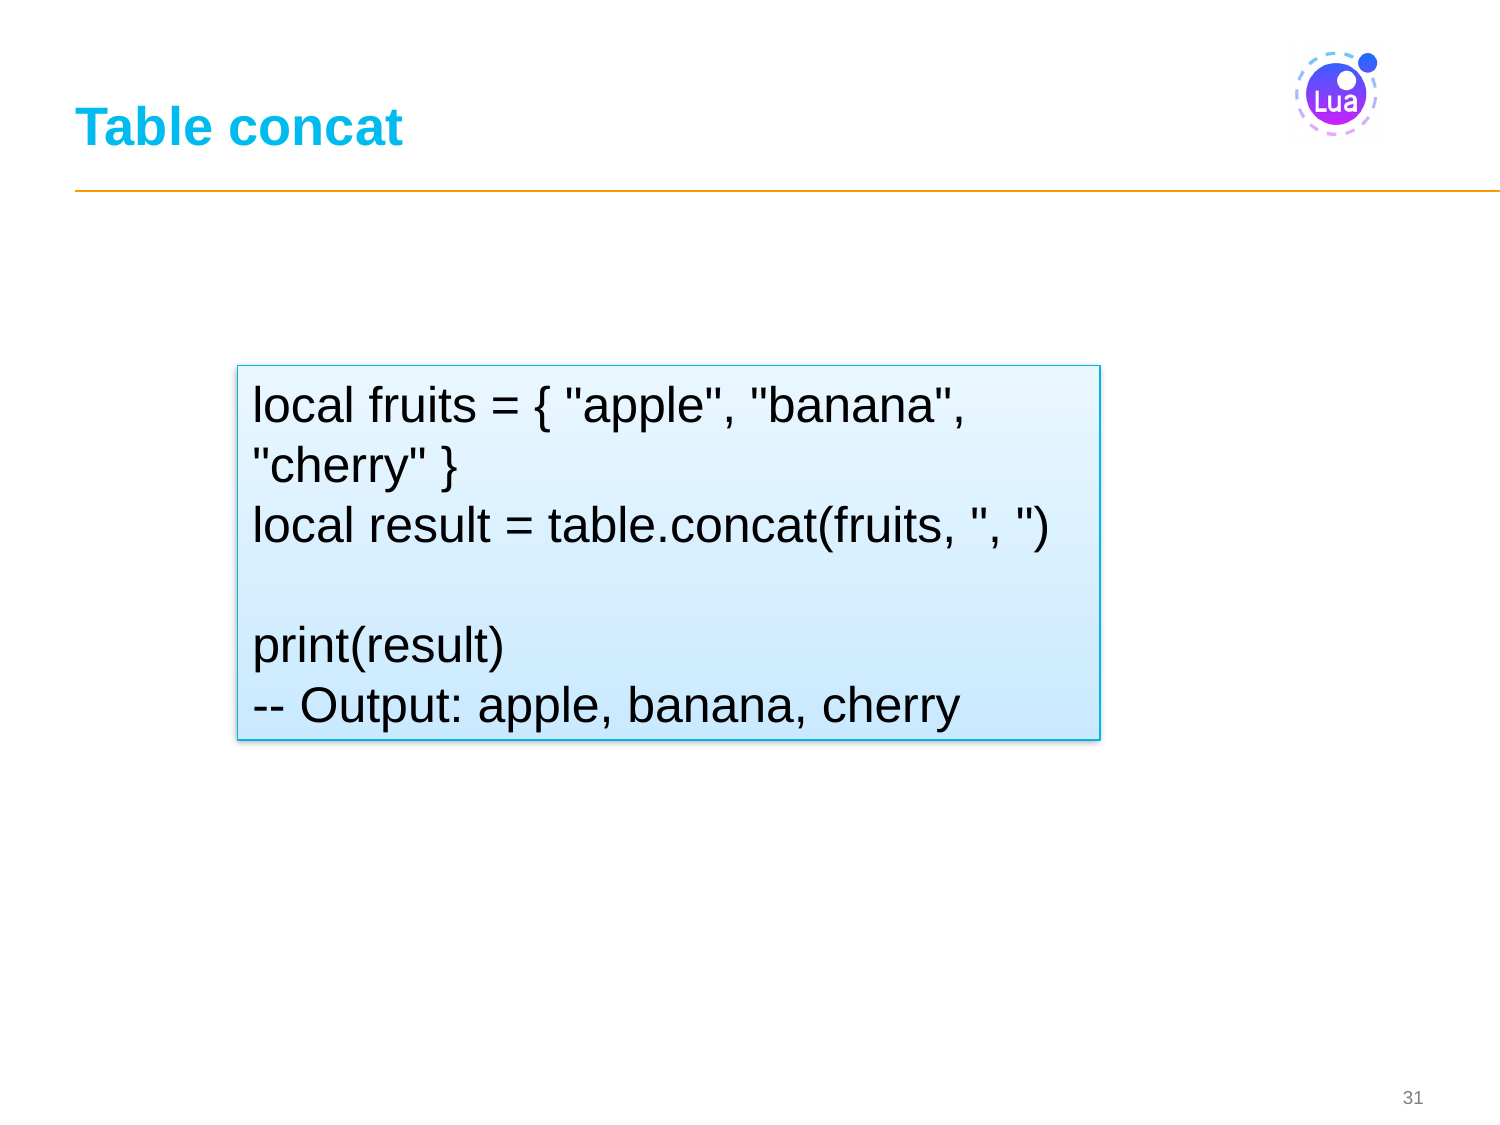

# Table concat
local fruits = { "apple", "banana", "cherry" }
local result = table.concat(fruits, ", ")

print(result)
-- Output: apple, banana, cherry